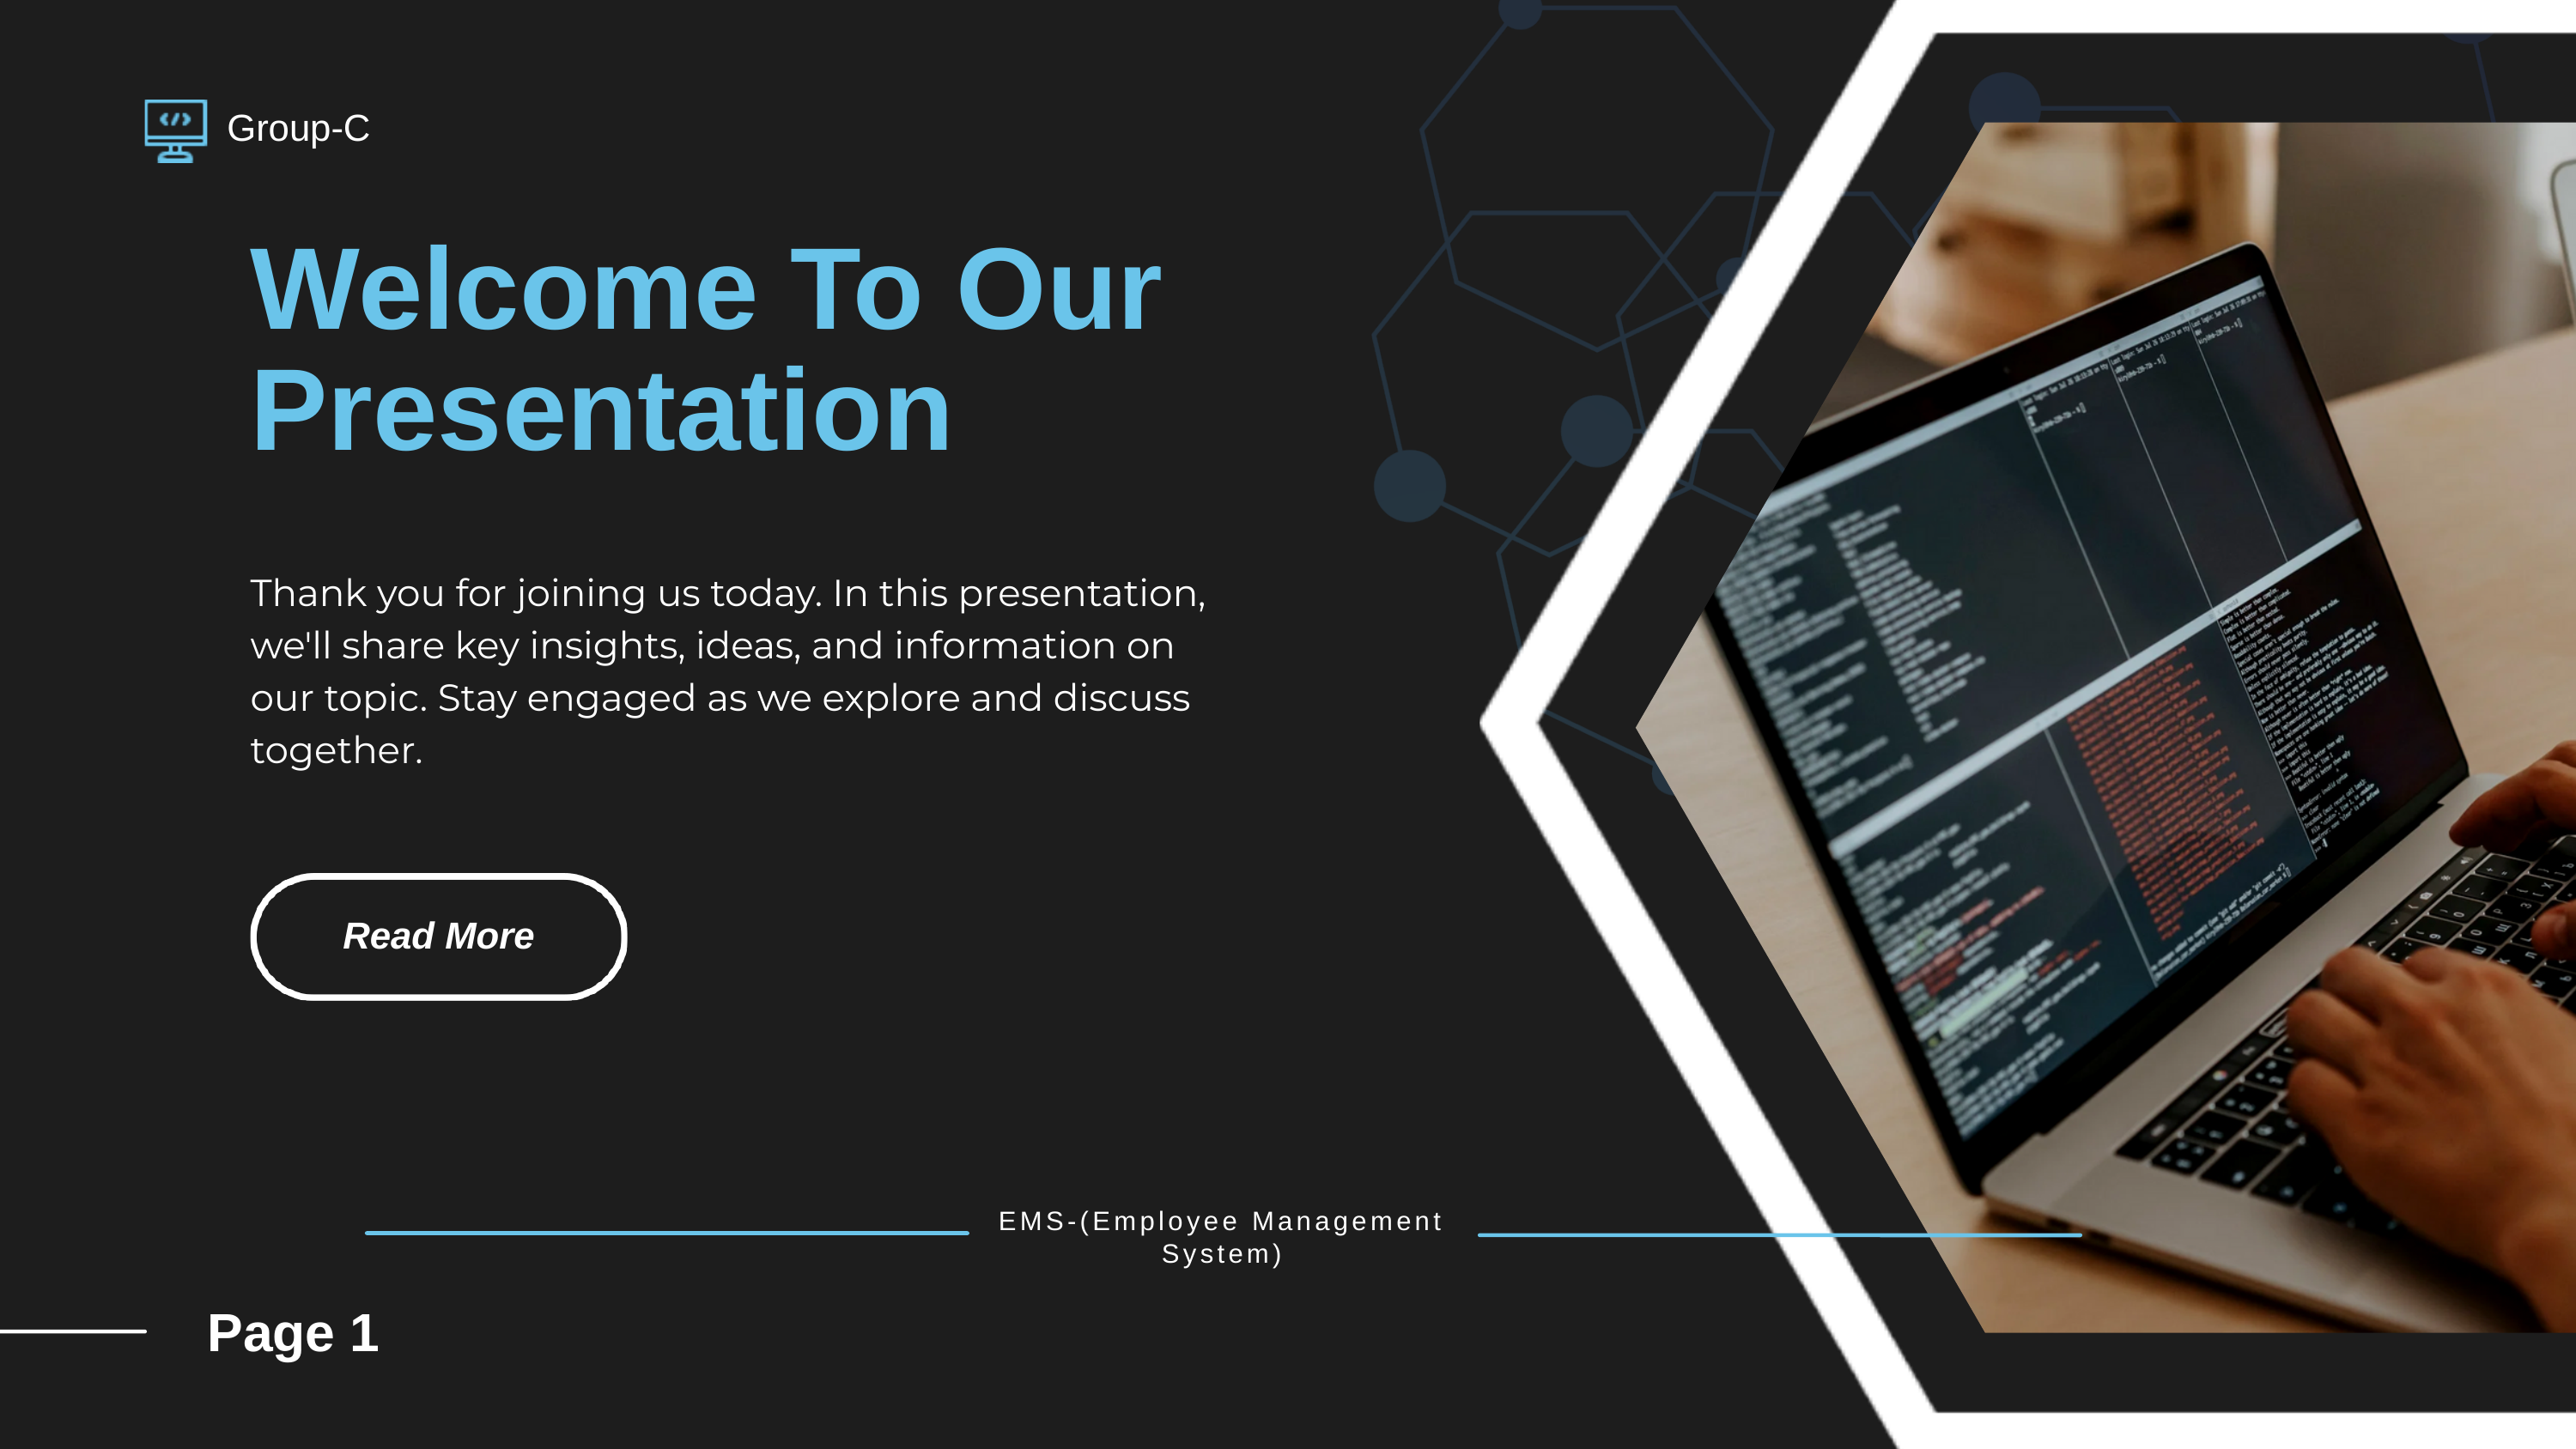

Group-C

Welcome To Our
Presentation
Thank you for joining us today. In this presentation, we'll share key insights, ideas, and information on our topic. Stay engaged as we explore and discuss together.

Read More
EMS-(Employee Management System)

Page 1